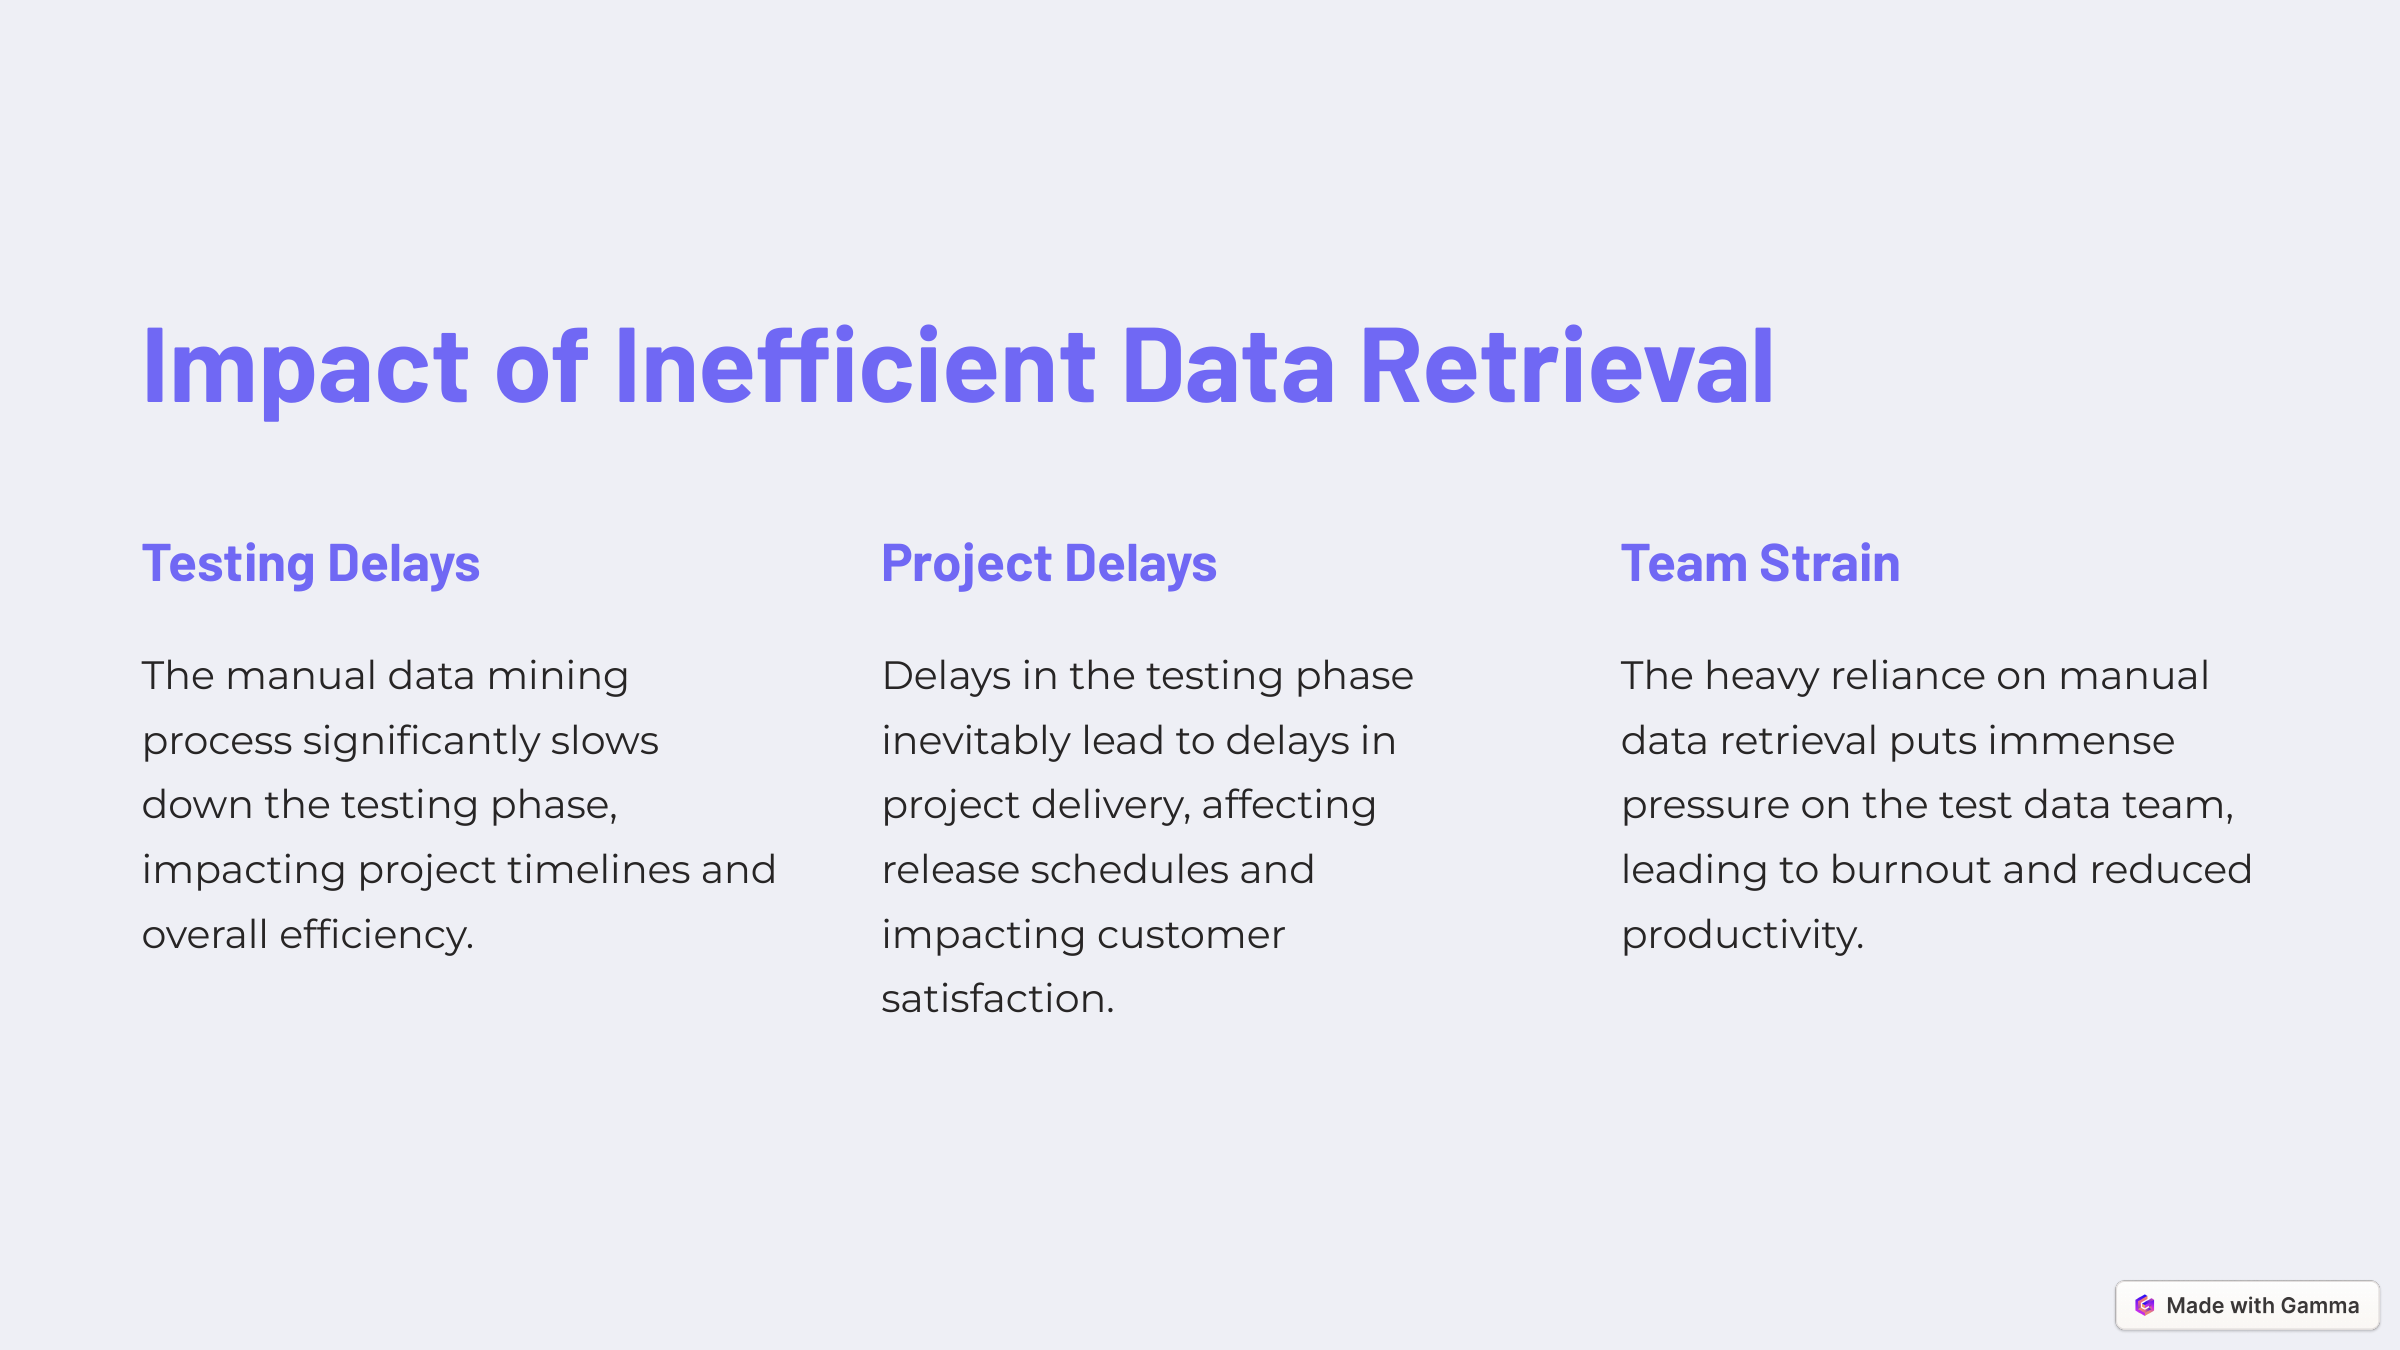

Impact of Inefficient Data Retrieval
Testing Delays
Project Delays
Team Strain
The manual data mining process significantly slows down the testing phase, impacting project timelines and overall efficiency.
Delays in the testing phase inevitably lead to delays in project delivery, affecting release schedules and impacting customer satisfaction.
The heavy reliance on manual data retrieval puts immense pressure on the test data team, leading to burnout and reduced productivity.